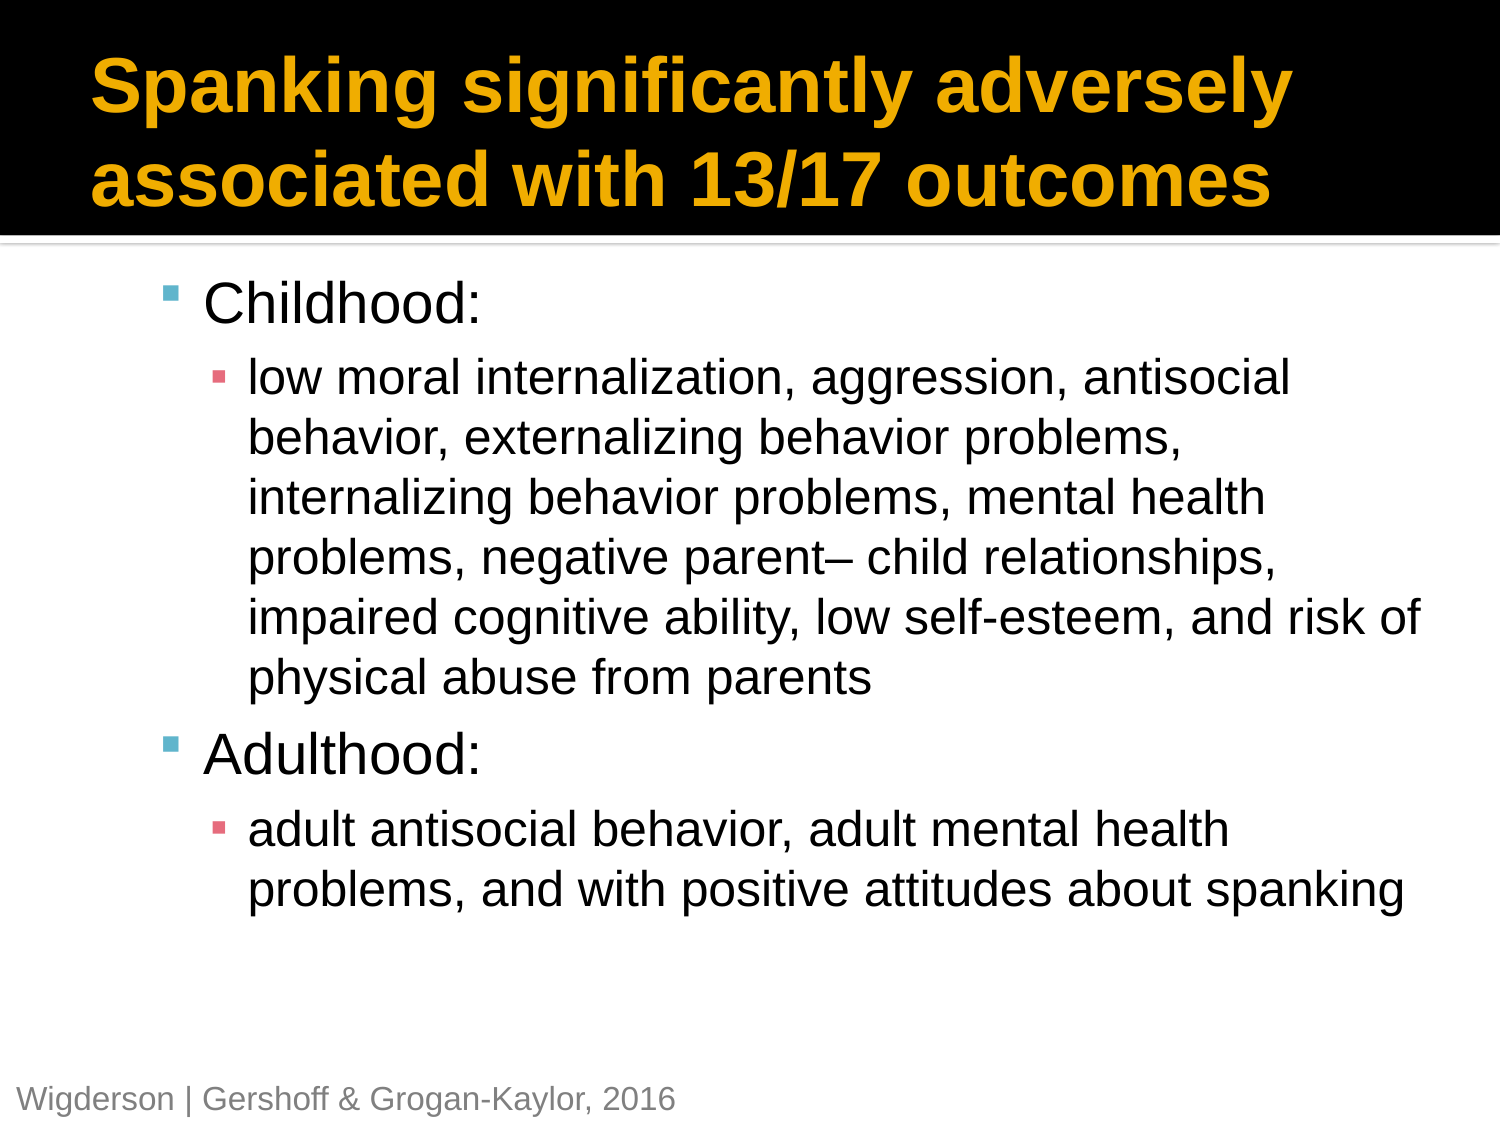

# Spanking significantly adversely associated with 13/17 outcomes
Childhood:
low moral internalization, aggression, antisocial behavior, externalizing behavior problems, internalizing behavior problems, mental health problems, negative parent– child relationships, impaired cognitive ability, low self-esteem, and risk of physical abuse from parents
Adulthood:
adult antisocial behavior, adult mental health problems, and with positive attitudes about spanking
Wigderson | Gershoff & Grogan-Kaylor, 2016